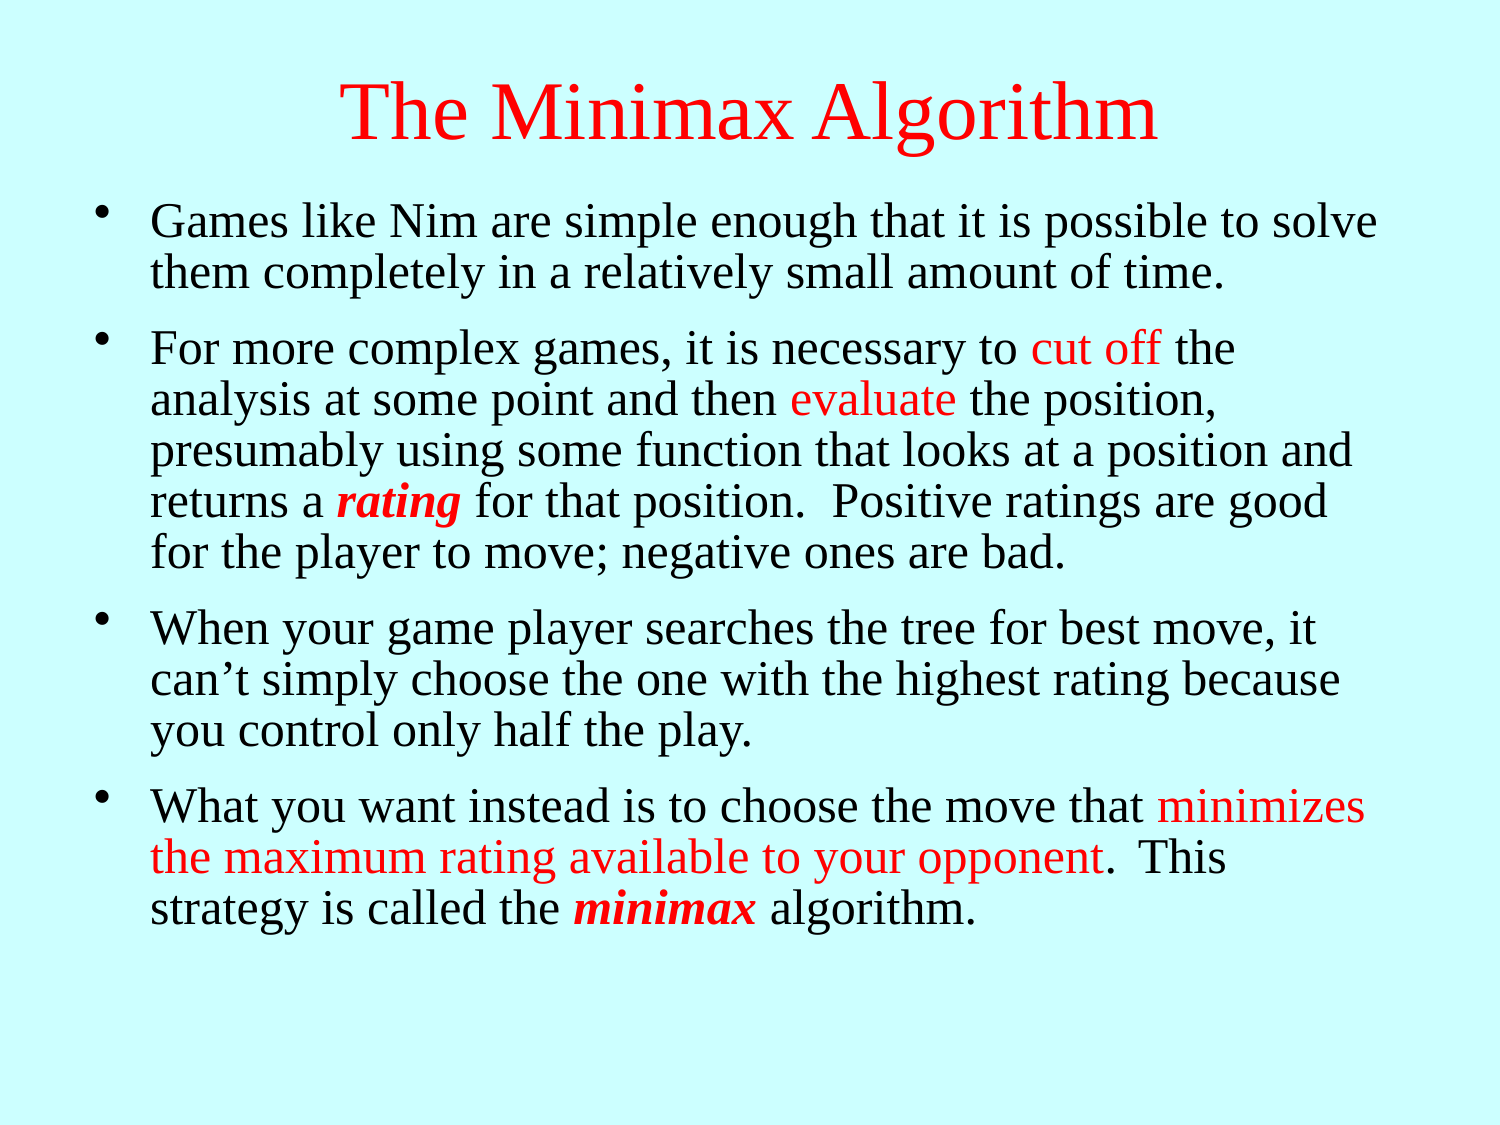

# The Minimax Algorithm
Games like Nim are simple enough that it is possible to solve them completely in a relatively small amount of time.
For more complex games, it is necessary to cut off the analysis at some point and then evaluate the position, presumably using some function that looks at a position and returns a rating for that position.  Positive ratings are good for the player to move; negative ones are bad.
When your game player searches the tree for best move, it can’t simply choose the one with the highest rating because  you control only half the play.
What you want instead is to choose the move that minimizes the maximum rating available to your opponent.  This strategy is called the minimax algorithm.